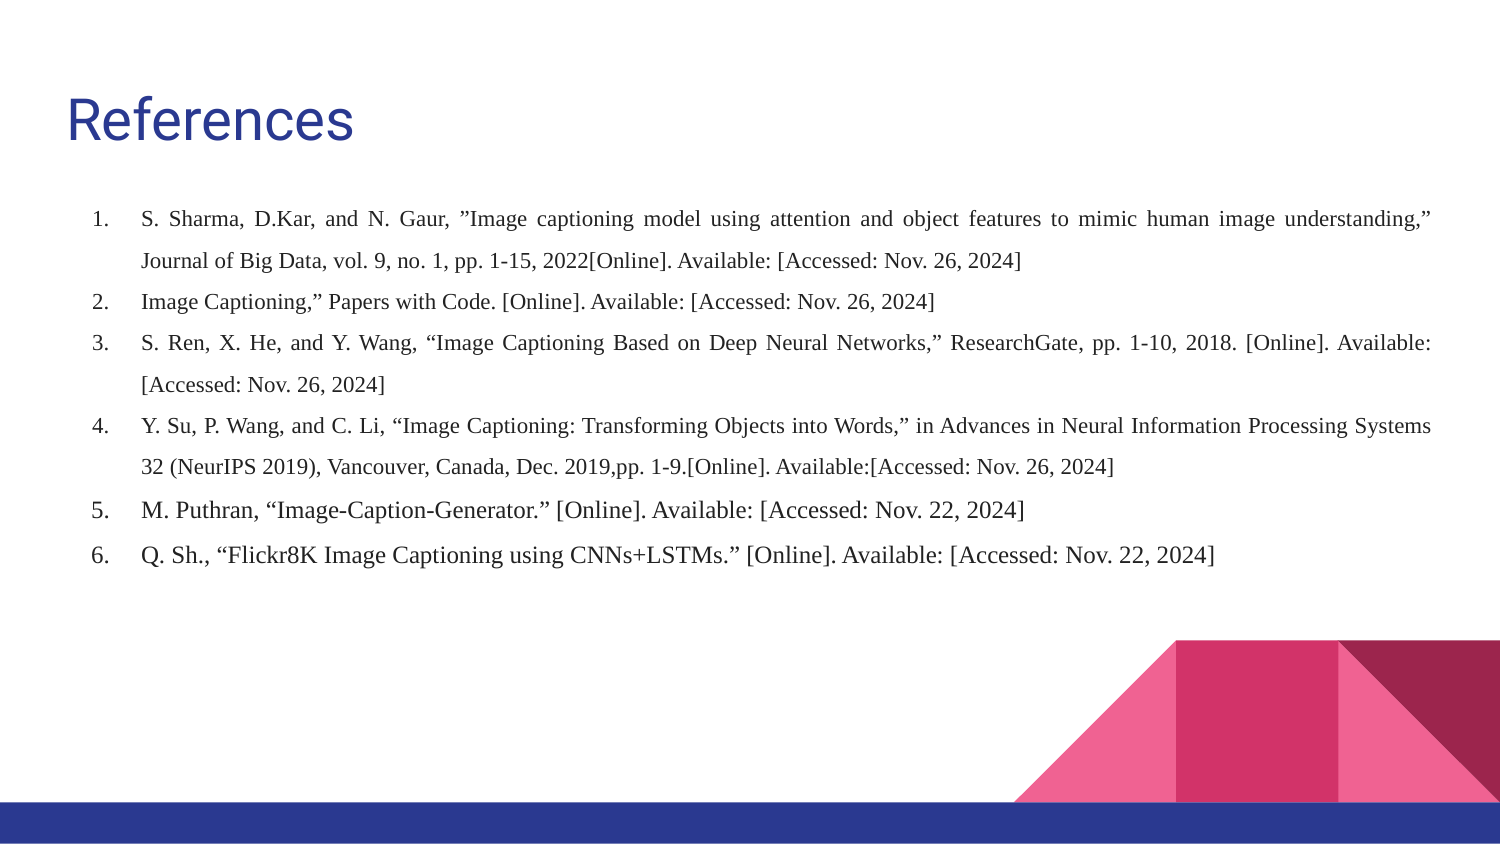

# References
S. Sharma, D.Kar, and N. Gaur, ”Image captioning model using attention and object features to mimic human image understanding,” Journal of Big Data, vol. 9, no. 1, pp. 1-15, 2022[Online]. Available: [Accessed: Nov. 26, 2024]
Image Captioning,” Papers with Code. [Online]. Available: [Accessed: Nov. 26, 2024]
S. Ren, X. He, and Y. Wang, “Image Captioning Based on Deep Neural Networks,” ResearchGate, pp. 1-10, 2018. [Online]. Available: [Accessed: Nov. 26, 2024]
Y. Su, P. Wang, and C. Li, “Image Captioning: Transforming Objects into Words,” in Advances in Neural Information Processing Systems 32 (NeurIPS 2019), Vancouver, Canada, Dec. 2019,pp. 1-9.[Online]. Available:[Accessed: Nov. 26, 2024]
M. Puthran, “Image-Caption-Generator.” [Online]. Available: [Accessed: Nov. 22, 2024]
Q. Sh., “Flickr8K Image Captioning using CNNs+LSTMs.” [Online]. Available: [Accessed: Nov. 22, 2024]